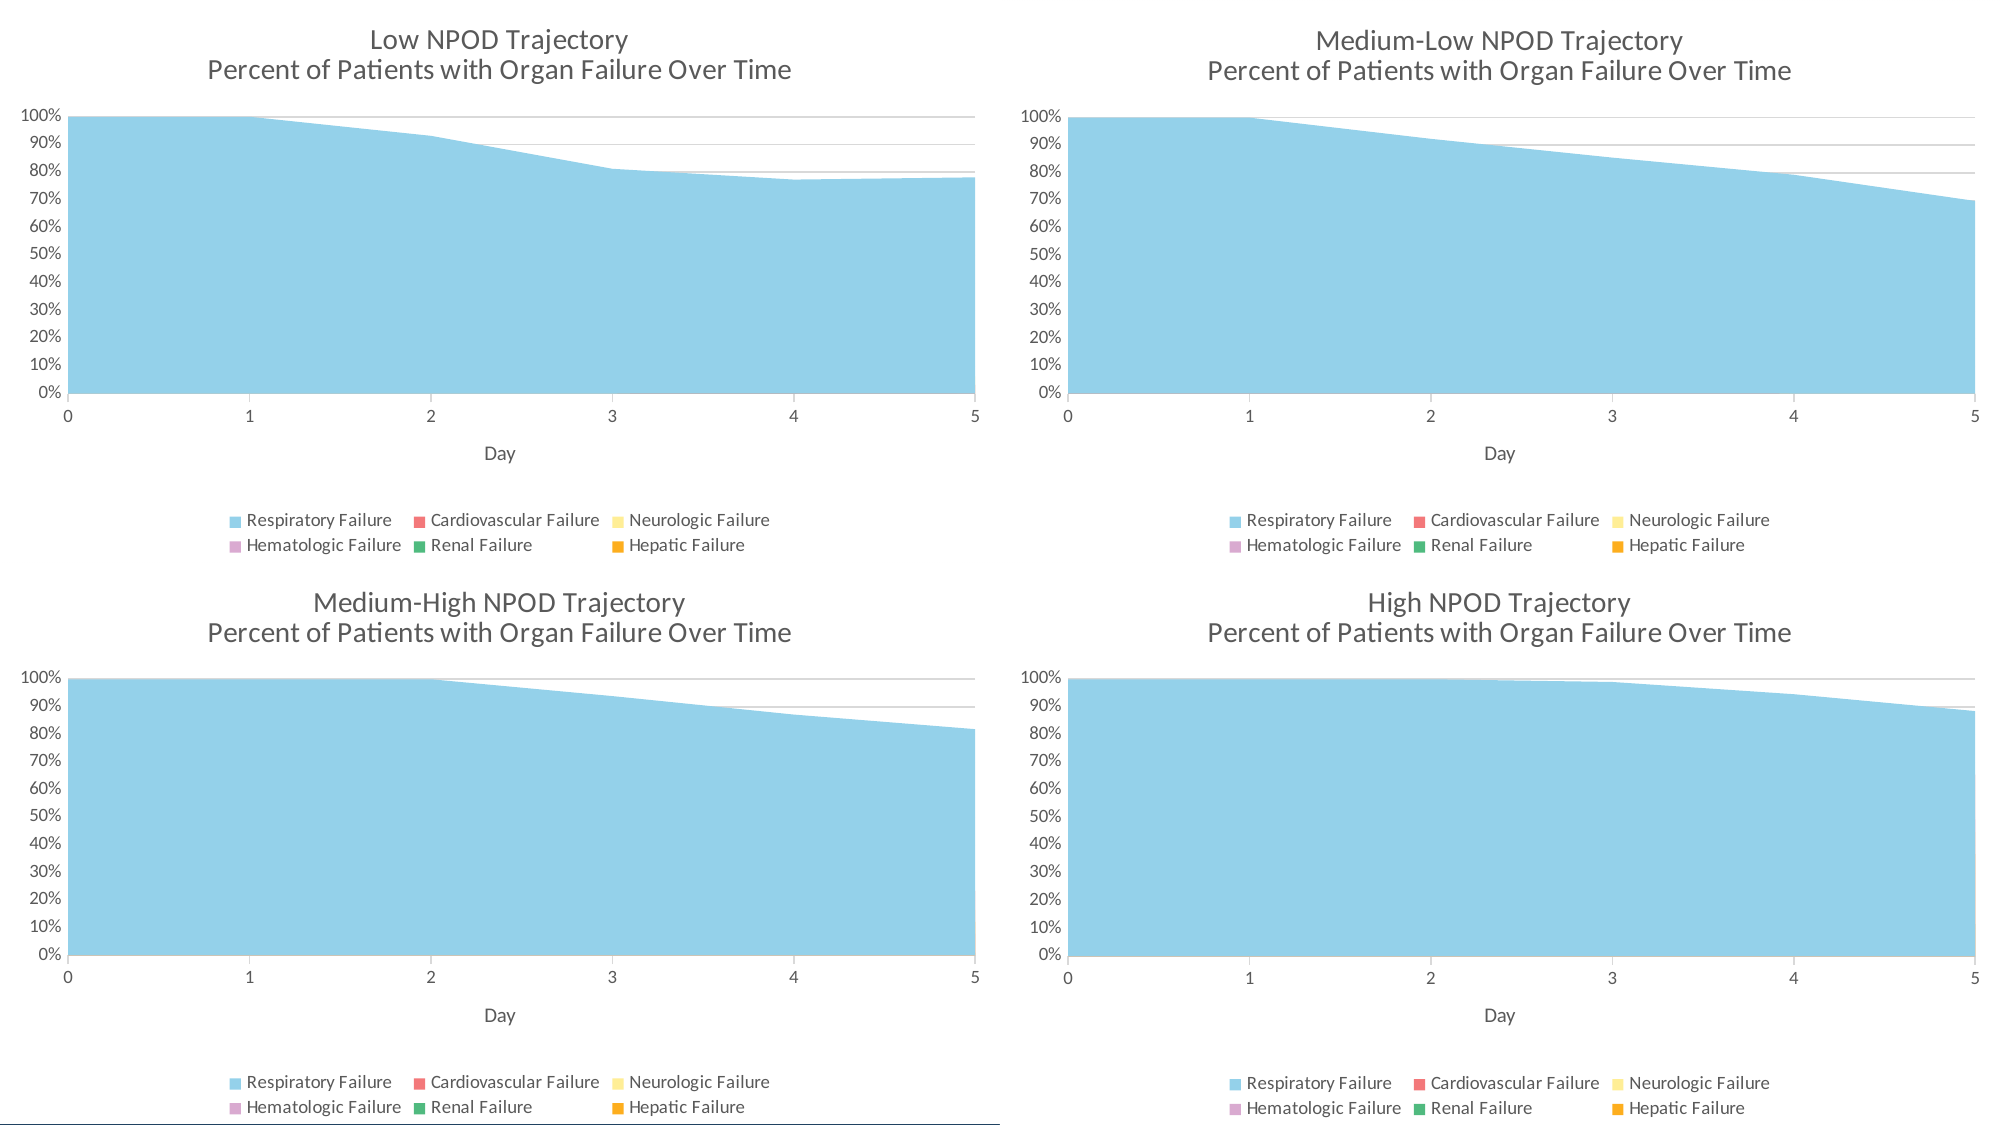

### Chart: Low NPOD Trajectory
Percent of Patients with Organ Failure Over Time

| Category | Respiratory Failure | Cardiovascular Failure | Neurologic Failure | Hematologic Failure | Renal Failure | Hepatic Failure |
|---|---|---|---|---|---|---|
| 0 | 1.0 | 0.0 | 0.0 | 0.0 | 0.0 | 0.0 |
| 1 | 1.0 | 0.0 | 0.0 | 0.0 | 0.0 | 0.0 |
| 2 | 0.931 | 0.0 | 0.0 | 0.0 | 0.0 | 0.0 |
| 3 | 0.812 | 0.0 | 0.0 | 0.0 | 0.0 | 0.0 |
| 4 | 0.773 | 0.013 | 0.0 | 0.0 | 0.0 | 0.013 |
| 5 | 0.781 | 0.031 | 0.062 | 0.0 | 0.0 | 0.0 |

### Chart: Medium-Low NPOD Trajectory
Percent of Patients with Organ Failure Over Time

| Category | Respiratory Failure | Cardiovascular Failure | Neurologic Failure | Hematologic Failure | Renal Failure | Hepatic Failure |
|---|---|---|---|---|---|---|
| 0 | 1.0 | 0.4 | 0.262 | 0.077 | 0.0 | 0.046 |
| 1 | 1.0 | 0.354 | 0.2 | 0.031 | 0.0 | 0.015 |
| 2 | 0.923 | 0.262 | 0.185 | 0.015 | 0.0 | 0.015 |
| 3 | 0.855 | 0.016 | 0.048 | 0.0 | 0.0 | 0.0 |
| 4 | 0.793 | 0.0 | 0.0 | 0.0 | 0.0 | 0.0 |
| 5 | 0.698 | 0.0 | 0.0 | 0.0 | 0.0 | 0.0 |

### Chart: Medium-High NPOD Trajectory
Percent of Patients with Organ Failure Over Time

| Category | Respiratory Failure | Cardiovascular Failure | Neurologic Failure | Hematologic Failure | Renal Failure | Hepatic Failure |
|---|---|---|---|---|---|---|
| 0 | 1.0 | 0.466 | 0.237 | 0.069 | 0.015 | 0.092 |
| 1 | 1.0 | 0.598 | 0.265 | 0.106 | 0.015 | 0.076 |
| 2 | 1.0 | 0.545 | 0.258 | 0.129 | 0.015 | 0.083 |
| 3 | 0.939 | 0.455 | 0.242 | 0.098 | 0.0 | 0.106 |
| 4 | 0.872 | 0.344 | 0.232 | 0.096 | 0.008 | 0.12 |
| 5 | 0.819 | 0.233 | 0.164 | 0.078 | 0.009 | 0.121 |

### Chart: High NPOD Trajectory
Percent of Patients with Organ Failure Over Time

| Category | Respiratory Failure | Cardiovascular Failure | Neurologic Failure | Hematologic Failure | Renal Failure | Hepatic Failure |
|---|---|---|---|---|---|---|
| 0 | 1.0 | 0.667 | 0.343 | 0.424 | 0.091 | 0.364 |
| 1 | 1.0 | 0.859 | 0.535 | 0.444 | 0.131 | 0.414 |
| 2 | 1.0 | 0.869 | 0.586 | 0.465 | 0.131 | 0.444 |
| 3 | 0.99 | 0.771 | 0.573 | 0.49 | 0.135 | 0.375 |
| 4 | 0.946 | 0.699 | 0.538 | 0.505 | 0.118 | 0.333 |
| 5 | 0.885 | 0.655 | 0.448 | 0.494 | 0.115 | 0.368 |